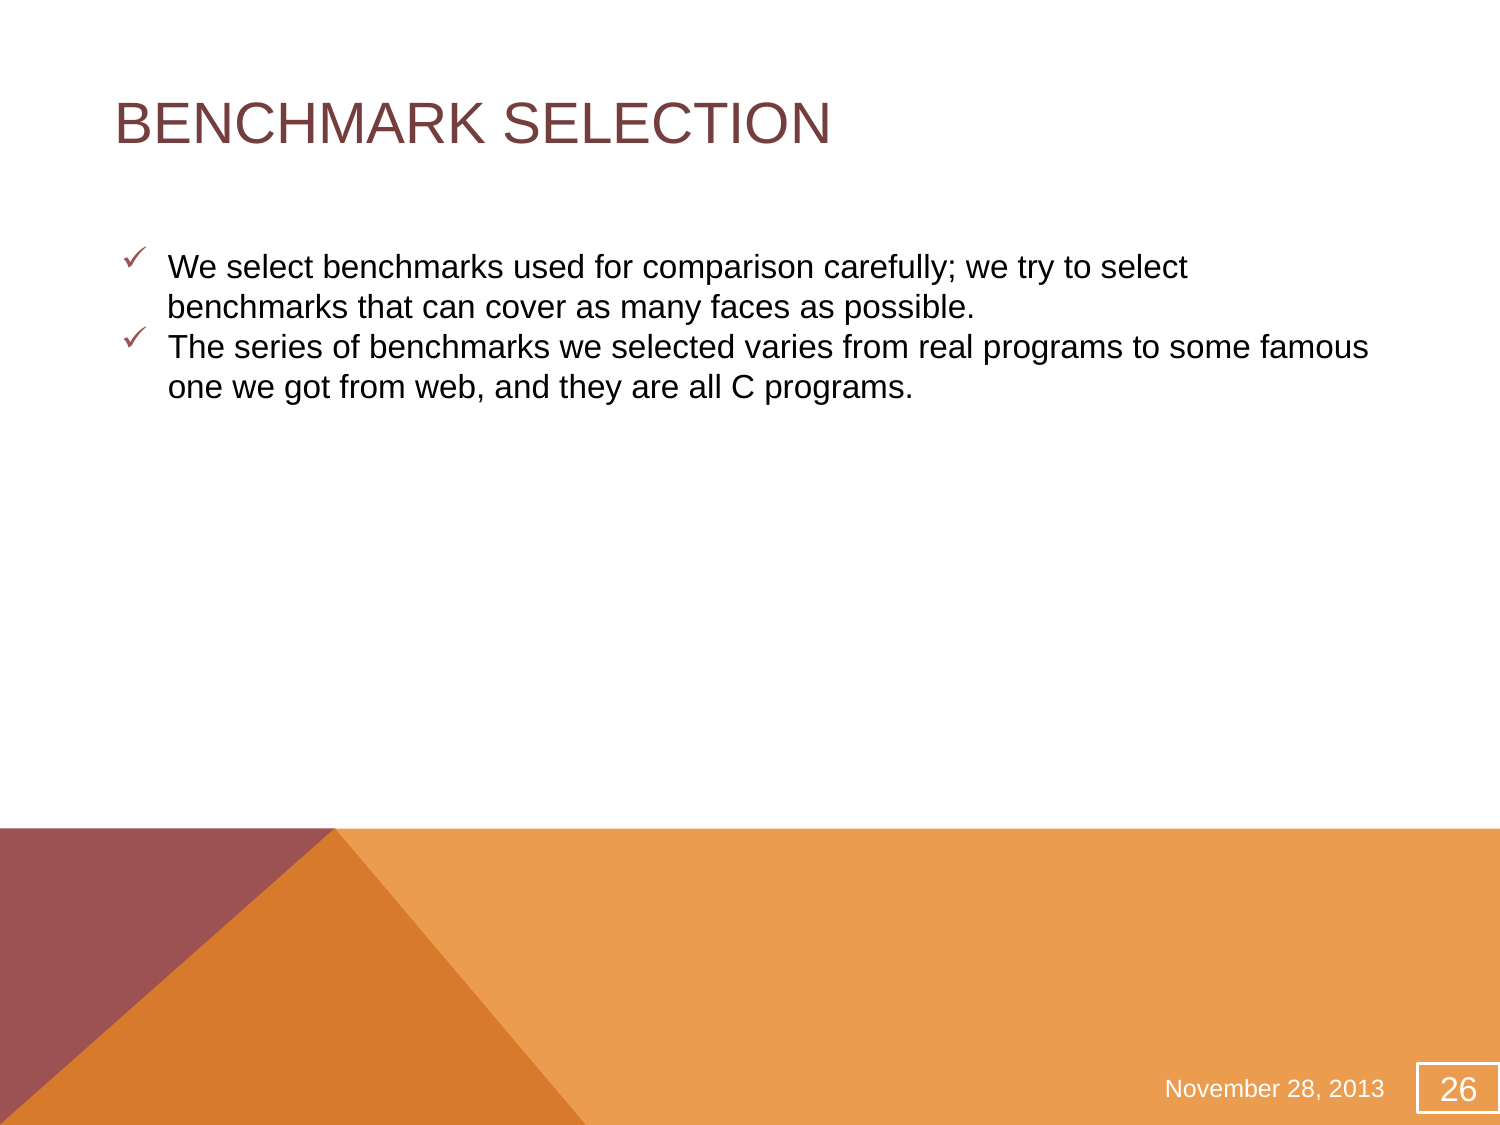

# Benchmark Selection
We select benchmarks used for comparison carefully; we try to select
benchmarks that can cover as many faces as possible.
The series of benchmarks we selected varies from real programs to some famous one we got from web, and they are all C programs.

November 28, 2013
26